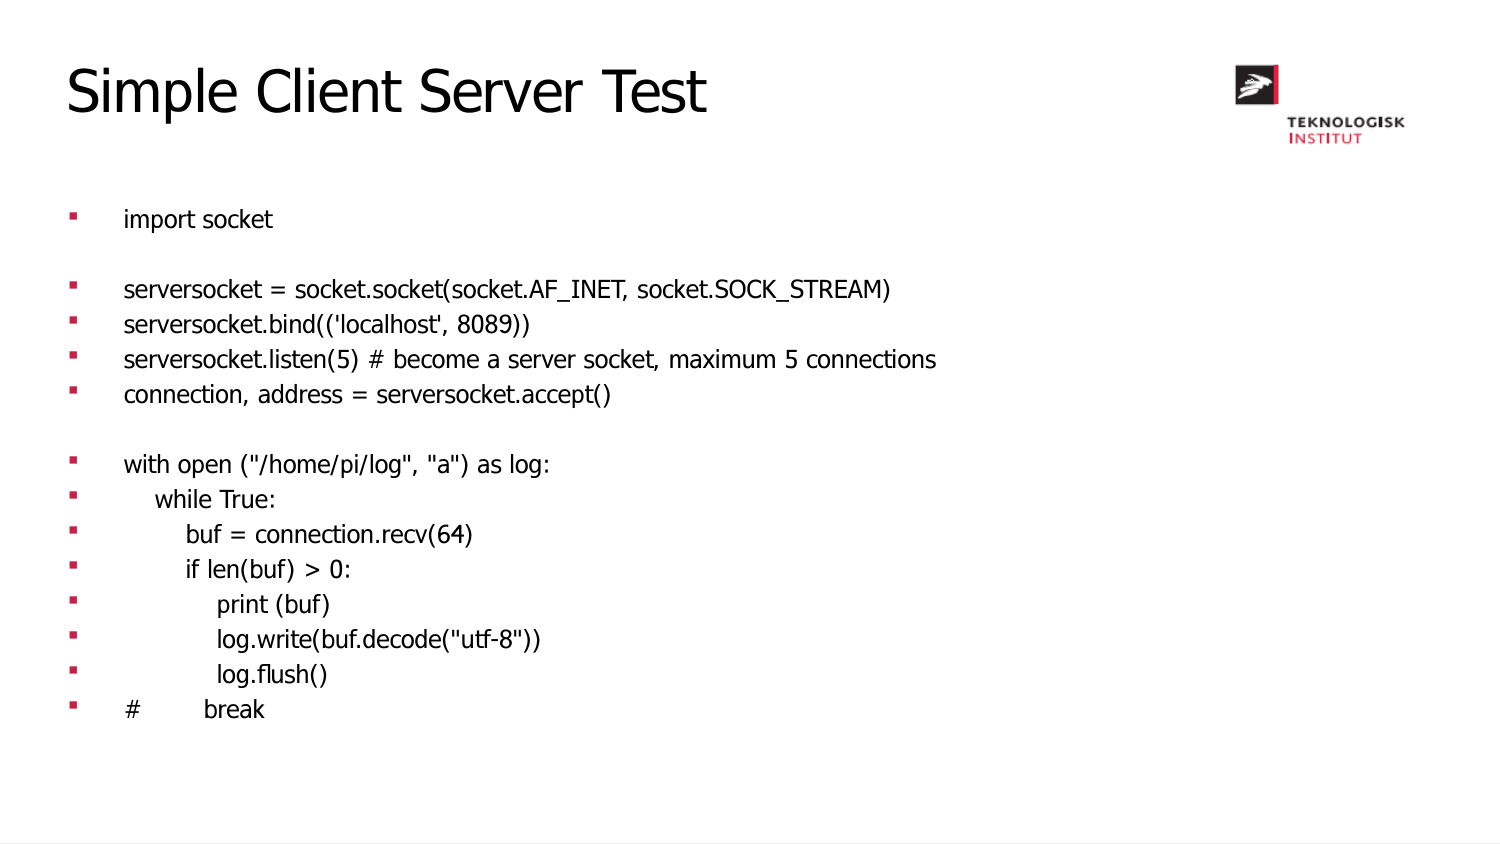

Simple Client Server Test

import socket

serversocket = socket.socket(socket.AF_INET, socket.SOCK_STREAM)
serversocket.bind(('localhost', 8089))
serversocket.listen(5) # become a server socket, maximum 5 connections
connection, address = serversocket.accept()

with open ("/home/pi/log", "a") as log:
    while True:
        buf = connection.recv(64)
        if len(buf) > 0:
            print (buf)
            log.write(buf.decode("utf-8"))
            log.flush()
#        break